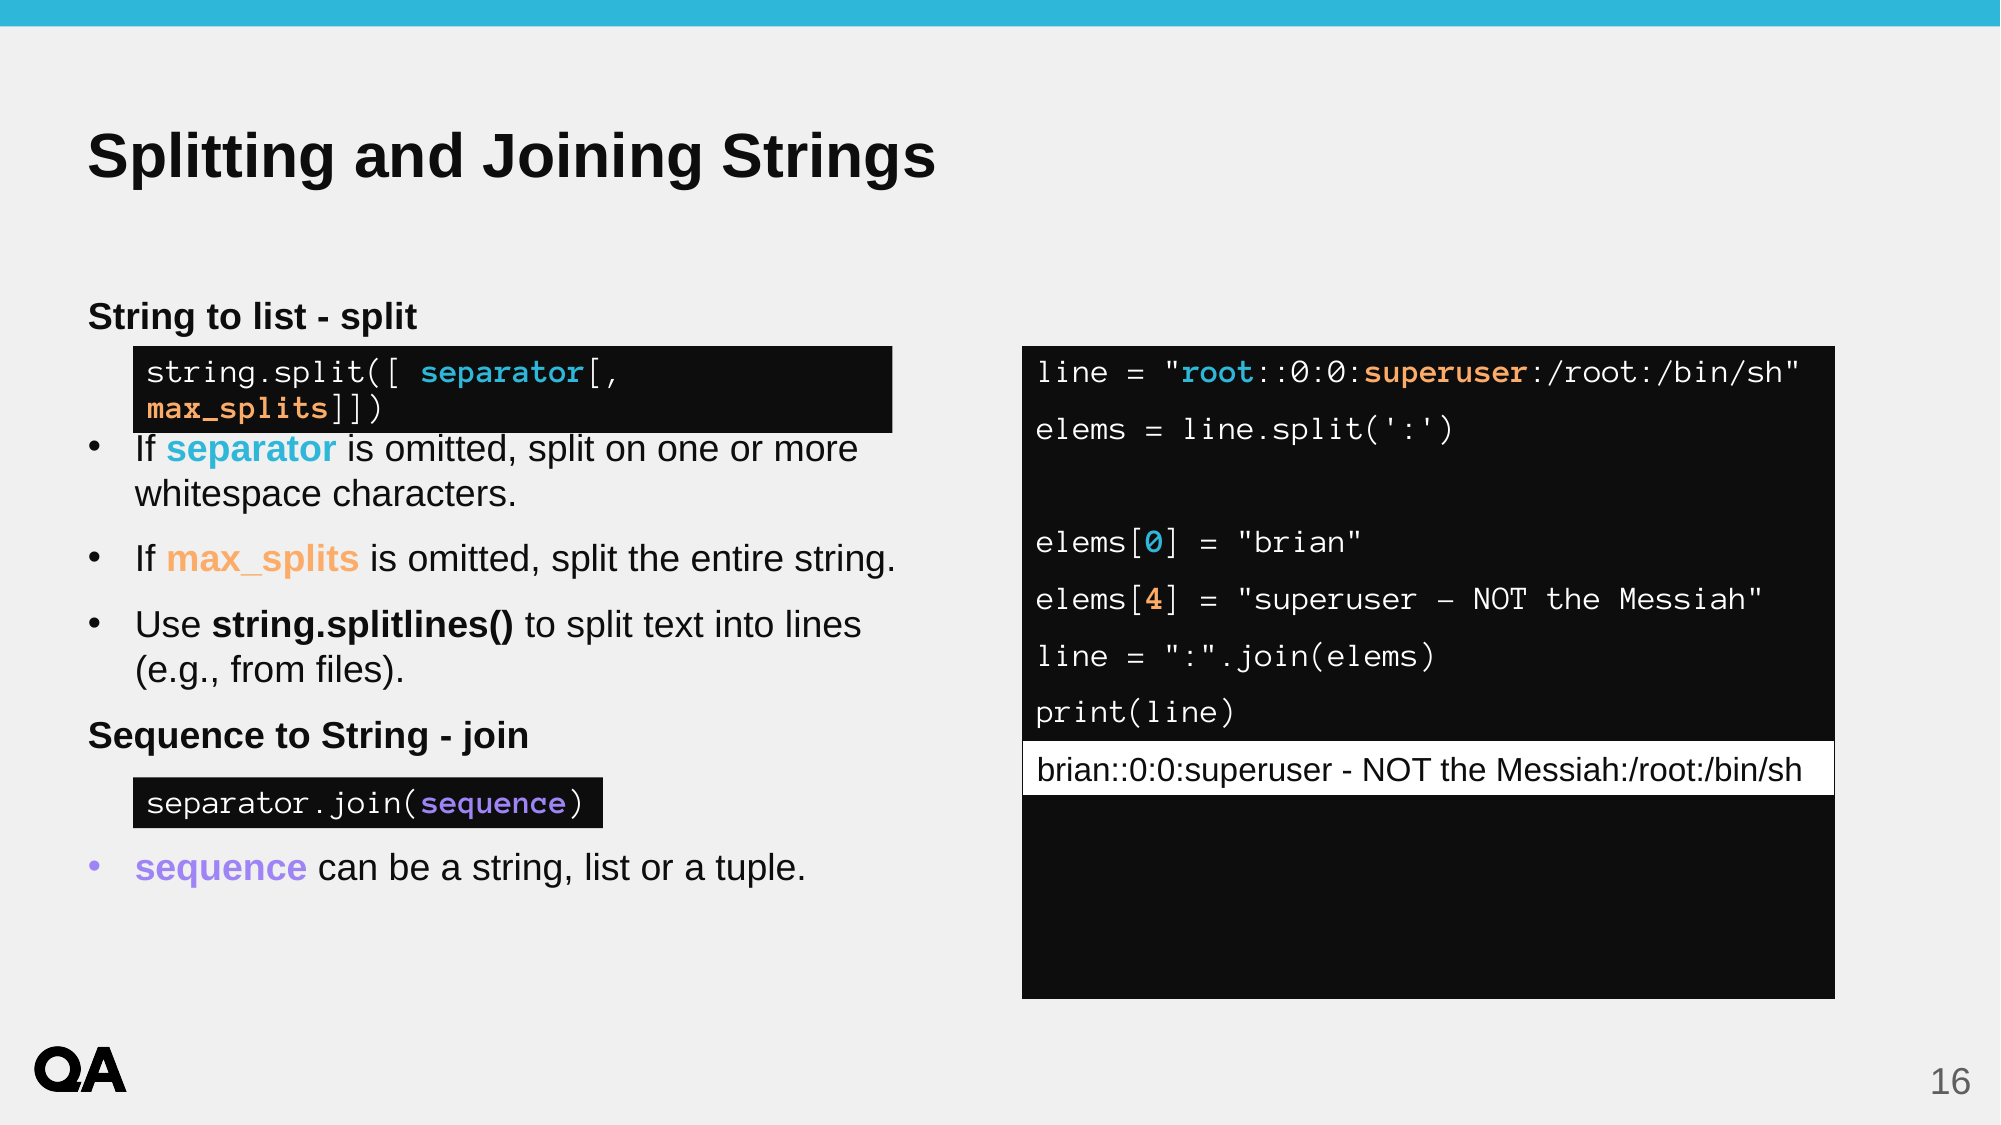

# Splitting and Joining Strings
String to list - split

If separator is omitted, split on one or more whitespace characters.
If max_splits is omitted, split the entire string.
Use string.splitlines() to split text into lines (e.g., from files).
Sequence to String - join

sequence can be a string, list or a tuple.

string.split([ separator[, max_splits]])
line = "root::0:0:superuser:/root:/bin/sh"
elems = line.split(':')

elems[0] = "brian"
elems[4] = "superuser – NOT the Messiah"
line = ":".join(elems)
print(line)
brian::0:0:superuser - NOT the Messiah:/root:/bin/sh
separator.join(sequence)
16